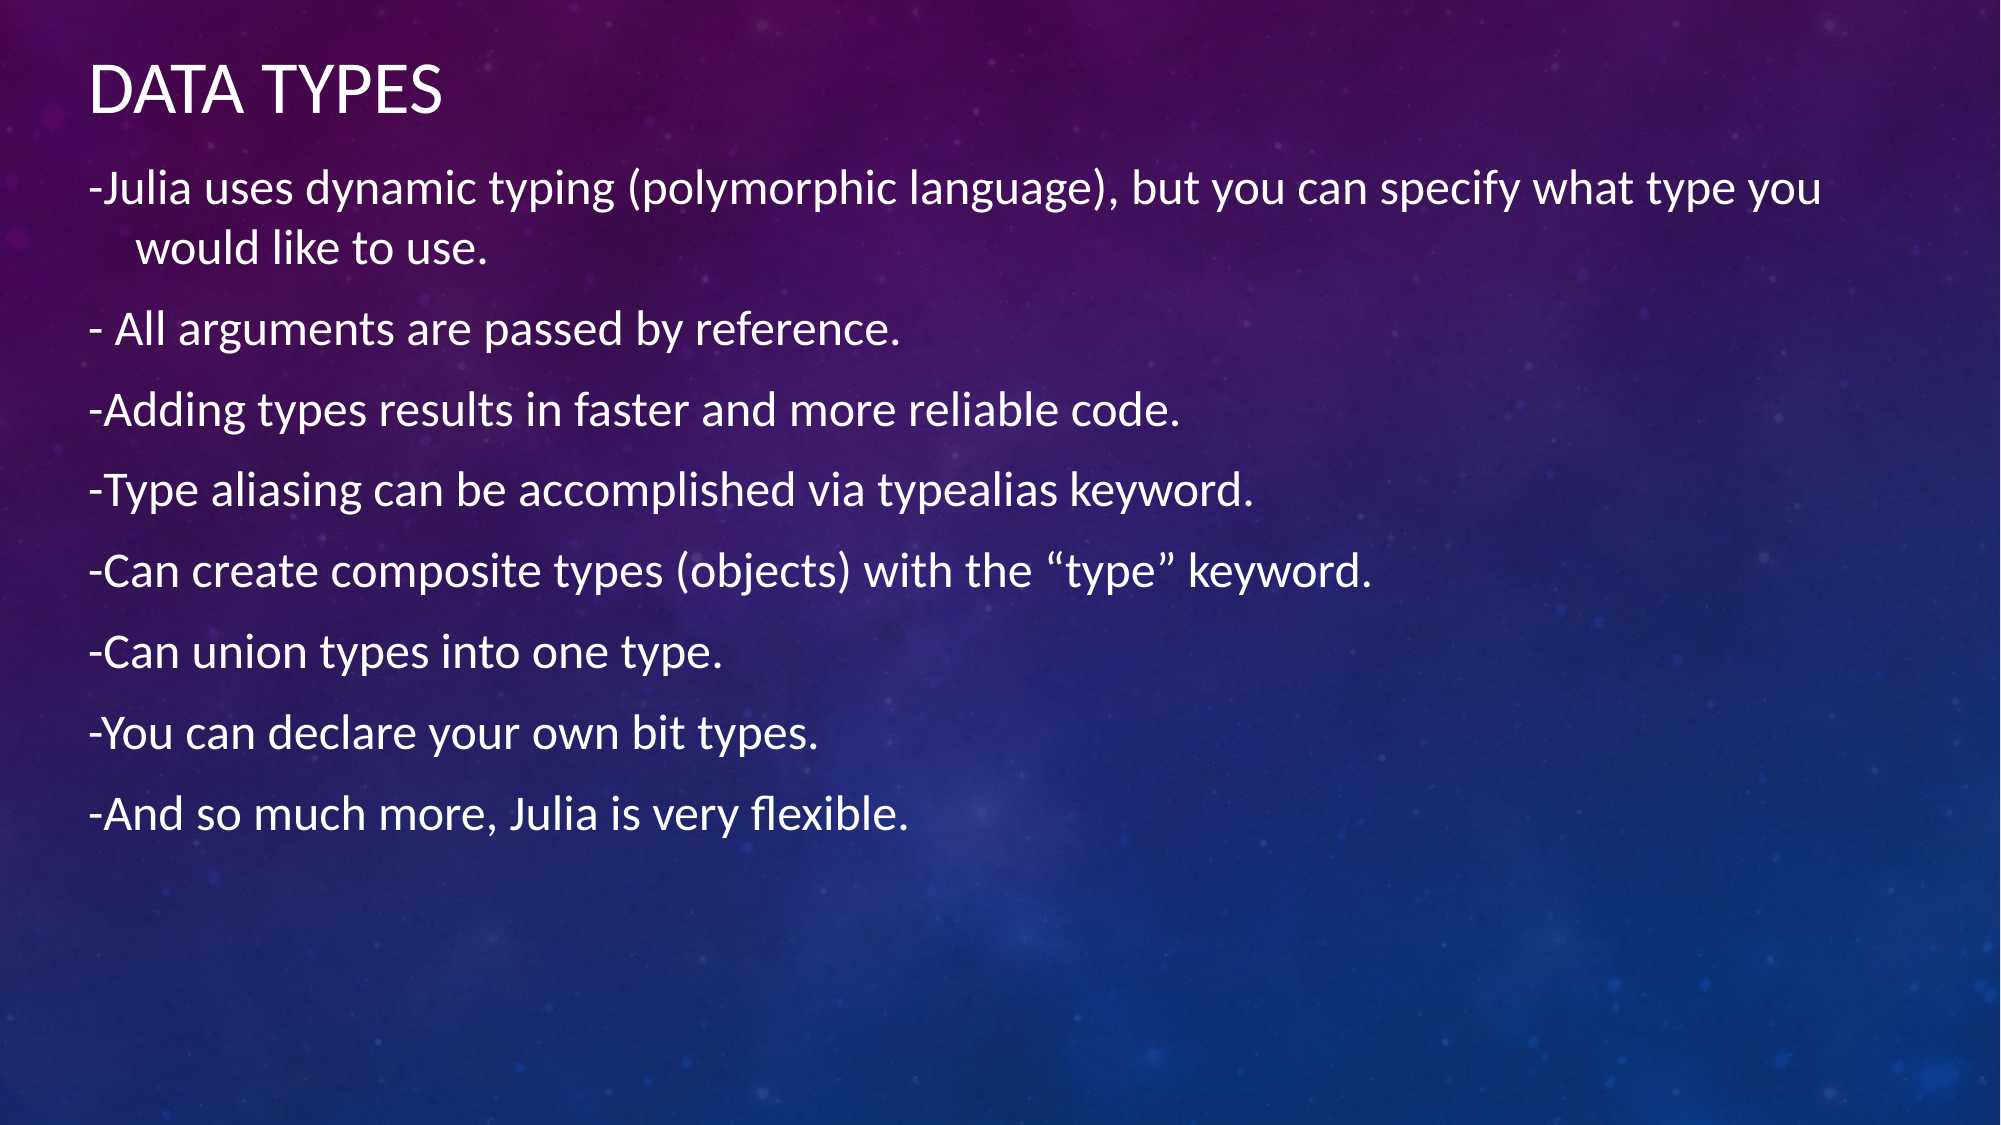

# Data Types
-Julia uses dynamic typing (polymorphic language), but you can specify what type you would like to use.
- All arguments are passed by reference.
-Adding types results in faster and more reliable code.
-Type aliasing can be accomplished via typealias keyword.
-Can create composite types (objects) with the “type” keyword.
-Can union types into one type.
-You can declare your own bit types.
-And so much more, Julia is very flexible.